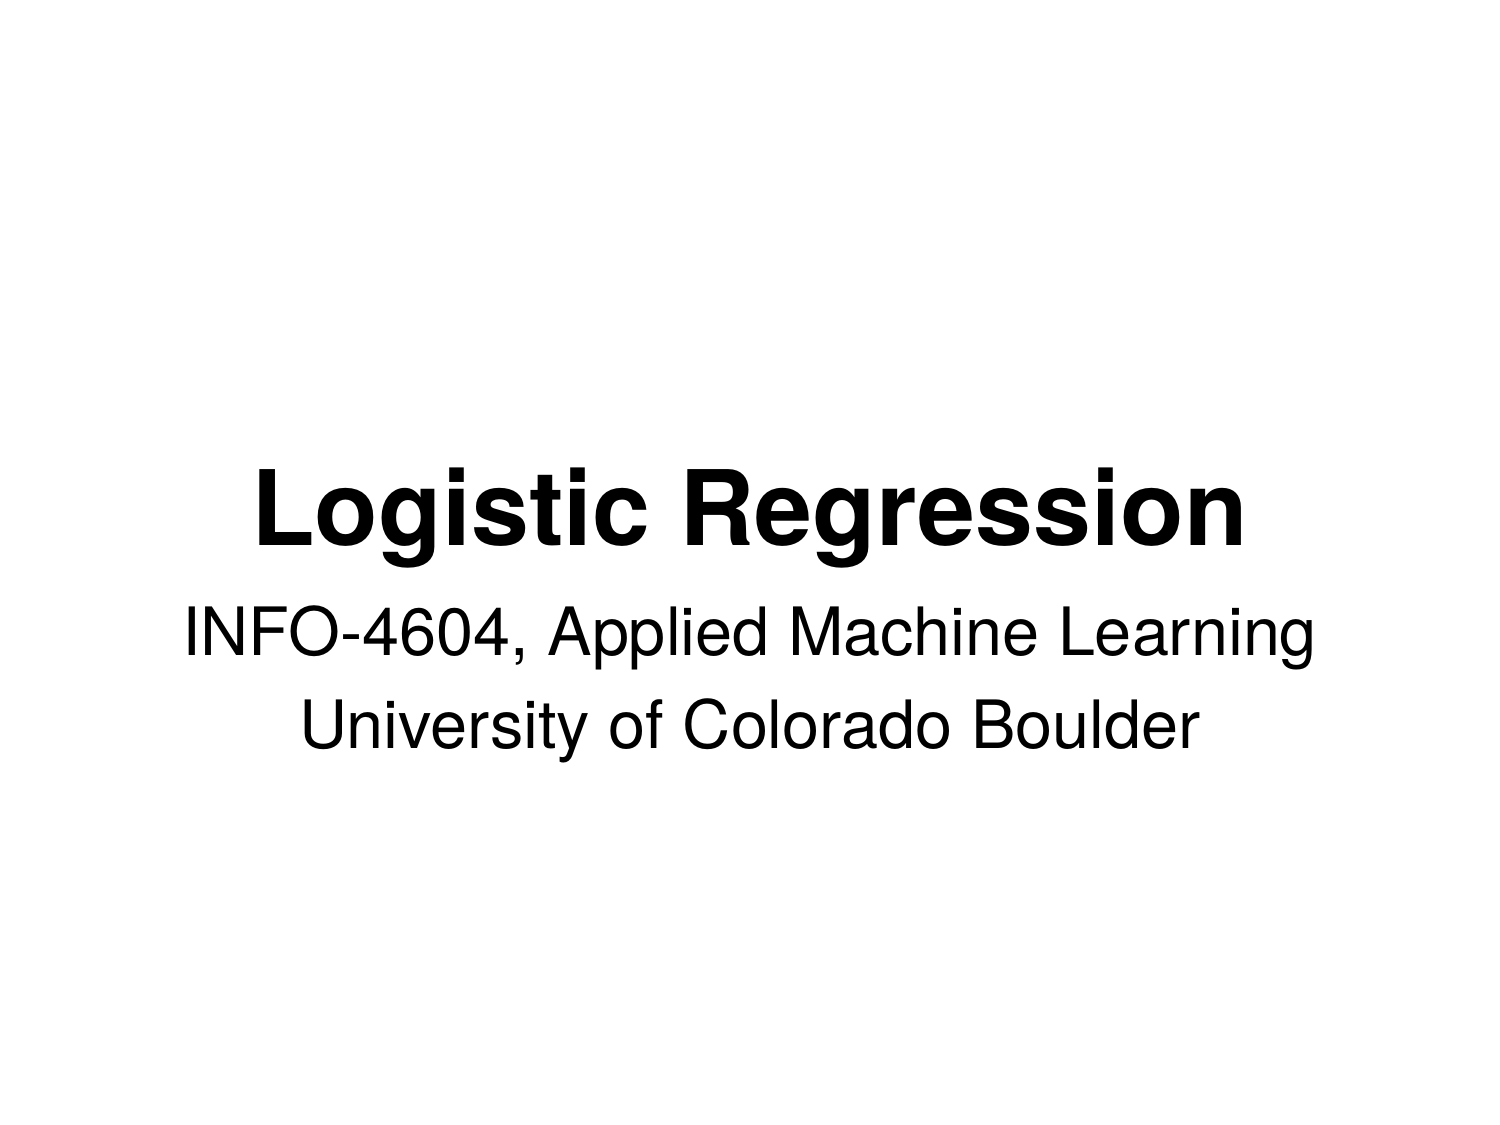

# Logistic Regression
INFO-4604, Applied Machine Learning
University of Colorado Boulder